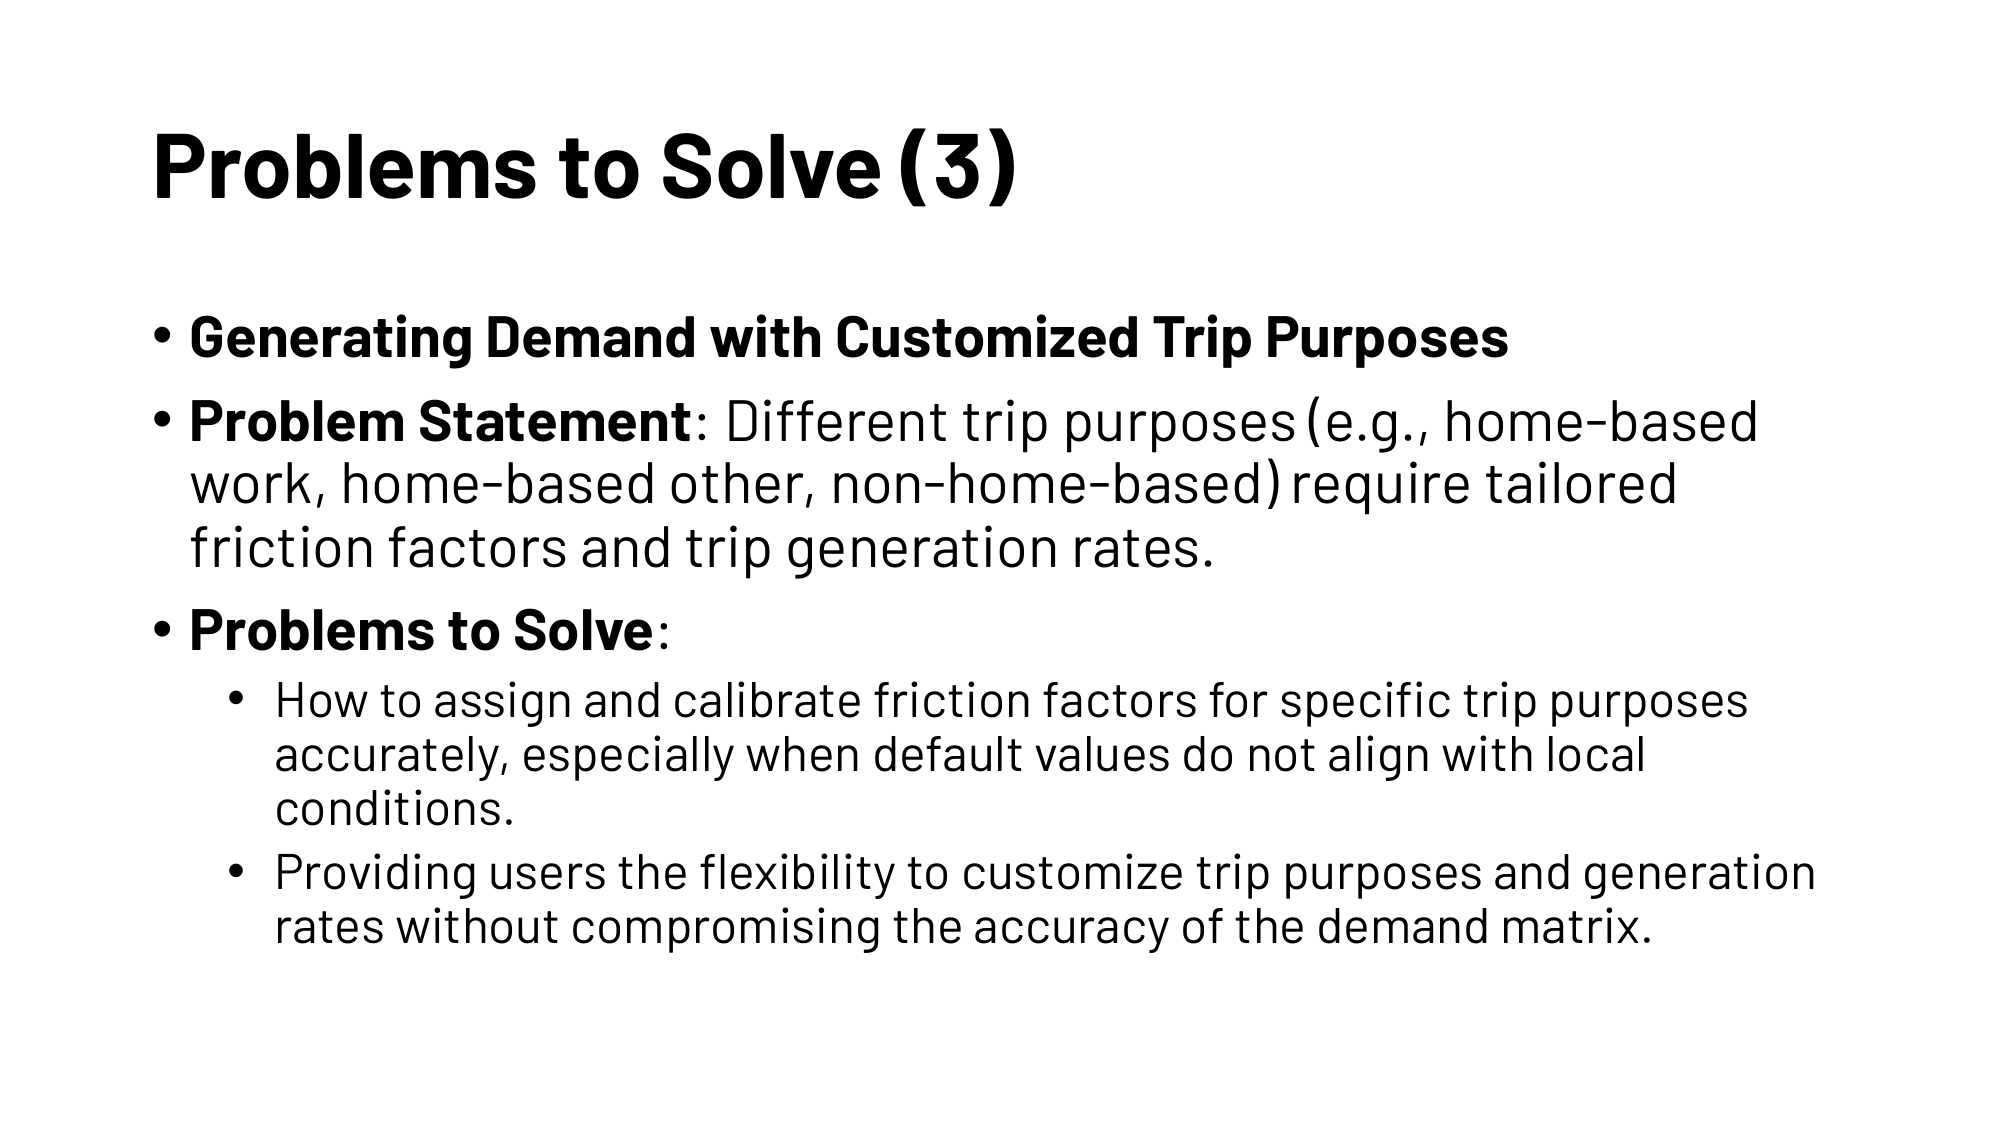

# Problems to Solve (3)
Generating Demand with Customized Trip Purposes
Problem Statement: Different trip purposes (e.g., home-based work, home-based other, non-home-based) require tailored friction factors and trip generation rates.
Problems to Solve:
How to assign and calibrate friction factors for specific trip purposes accurately, especially when default values do not align with local conditions.
Providing users the flexibility to customize trip purposes and generation rates without compromising the accuracy of the demand matrix.